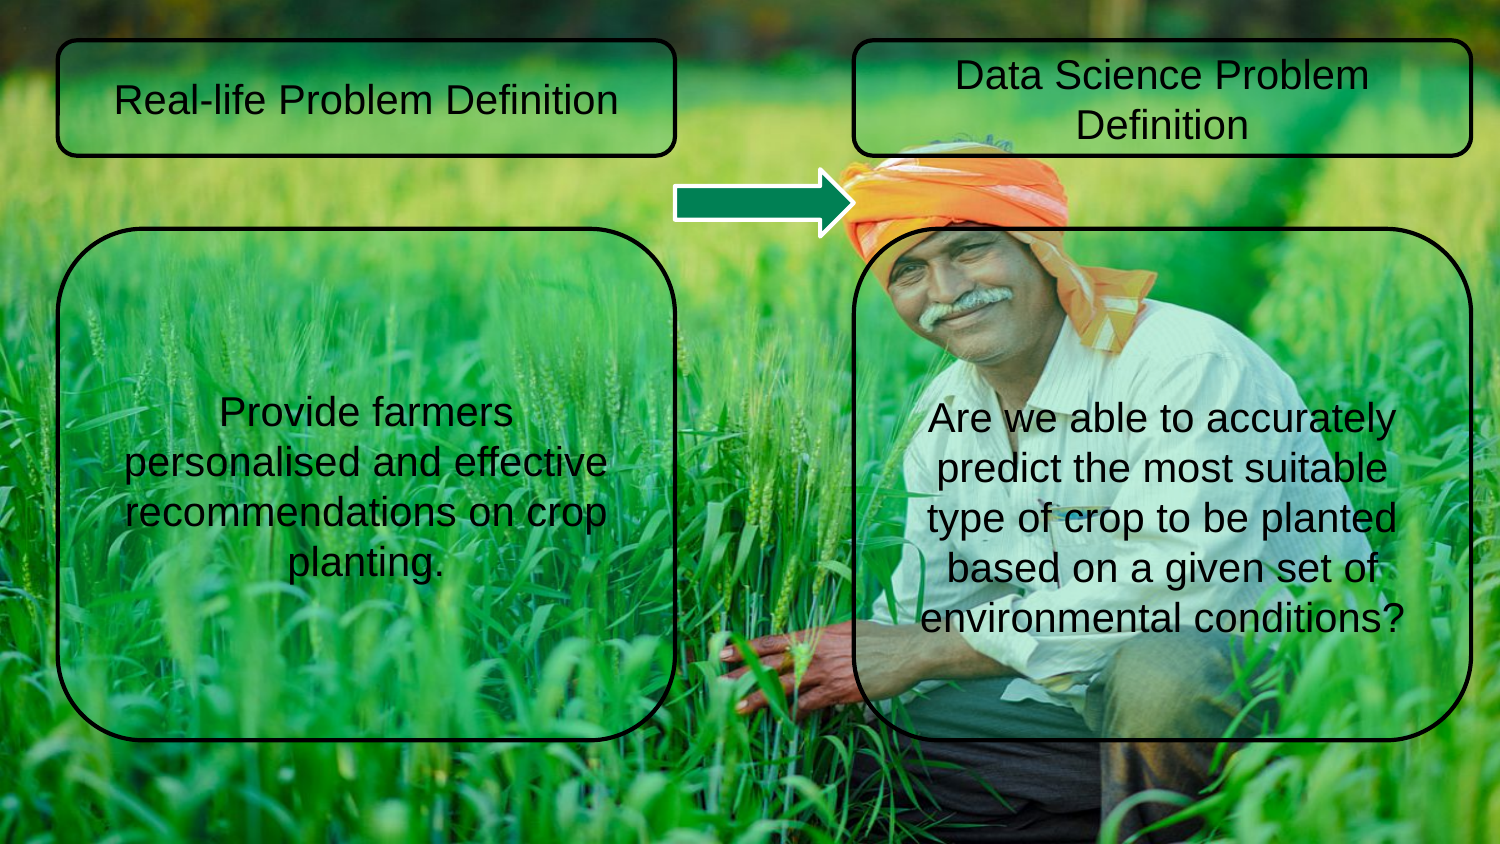

Real-life Problem Definition

Data Science Problem Definition

Provide farmers personalised and effective recommendations on crop planting.

Are we able to accurately predict the most suitable type of crop to be planted based on a given set of environmental conditions?